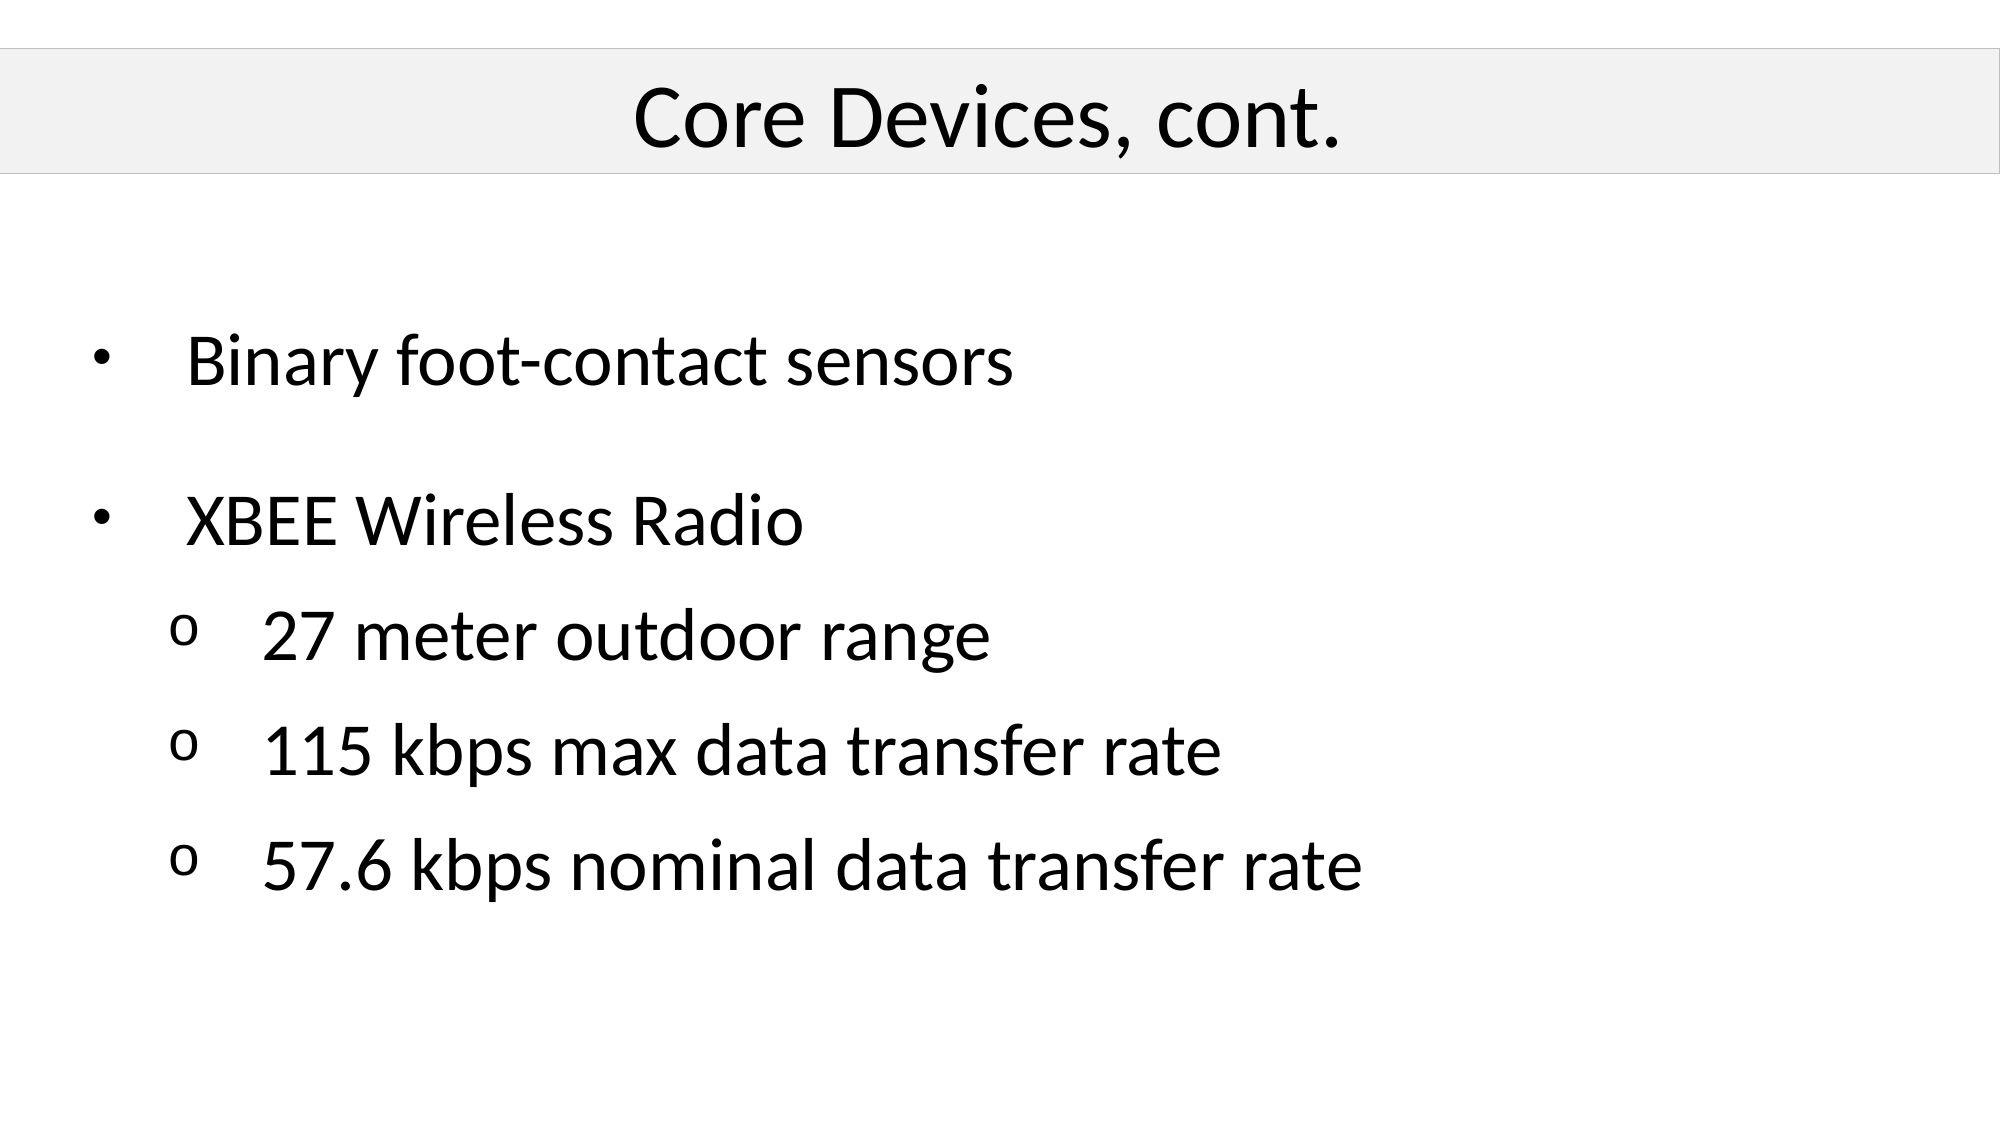

Core Devices, cont.

Binary foot-contact sensors
XBEE Wireless Radio
27 meter outdoor range
115 kbps max data transfer rate
57.6 kbps nominal data transfer rate